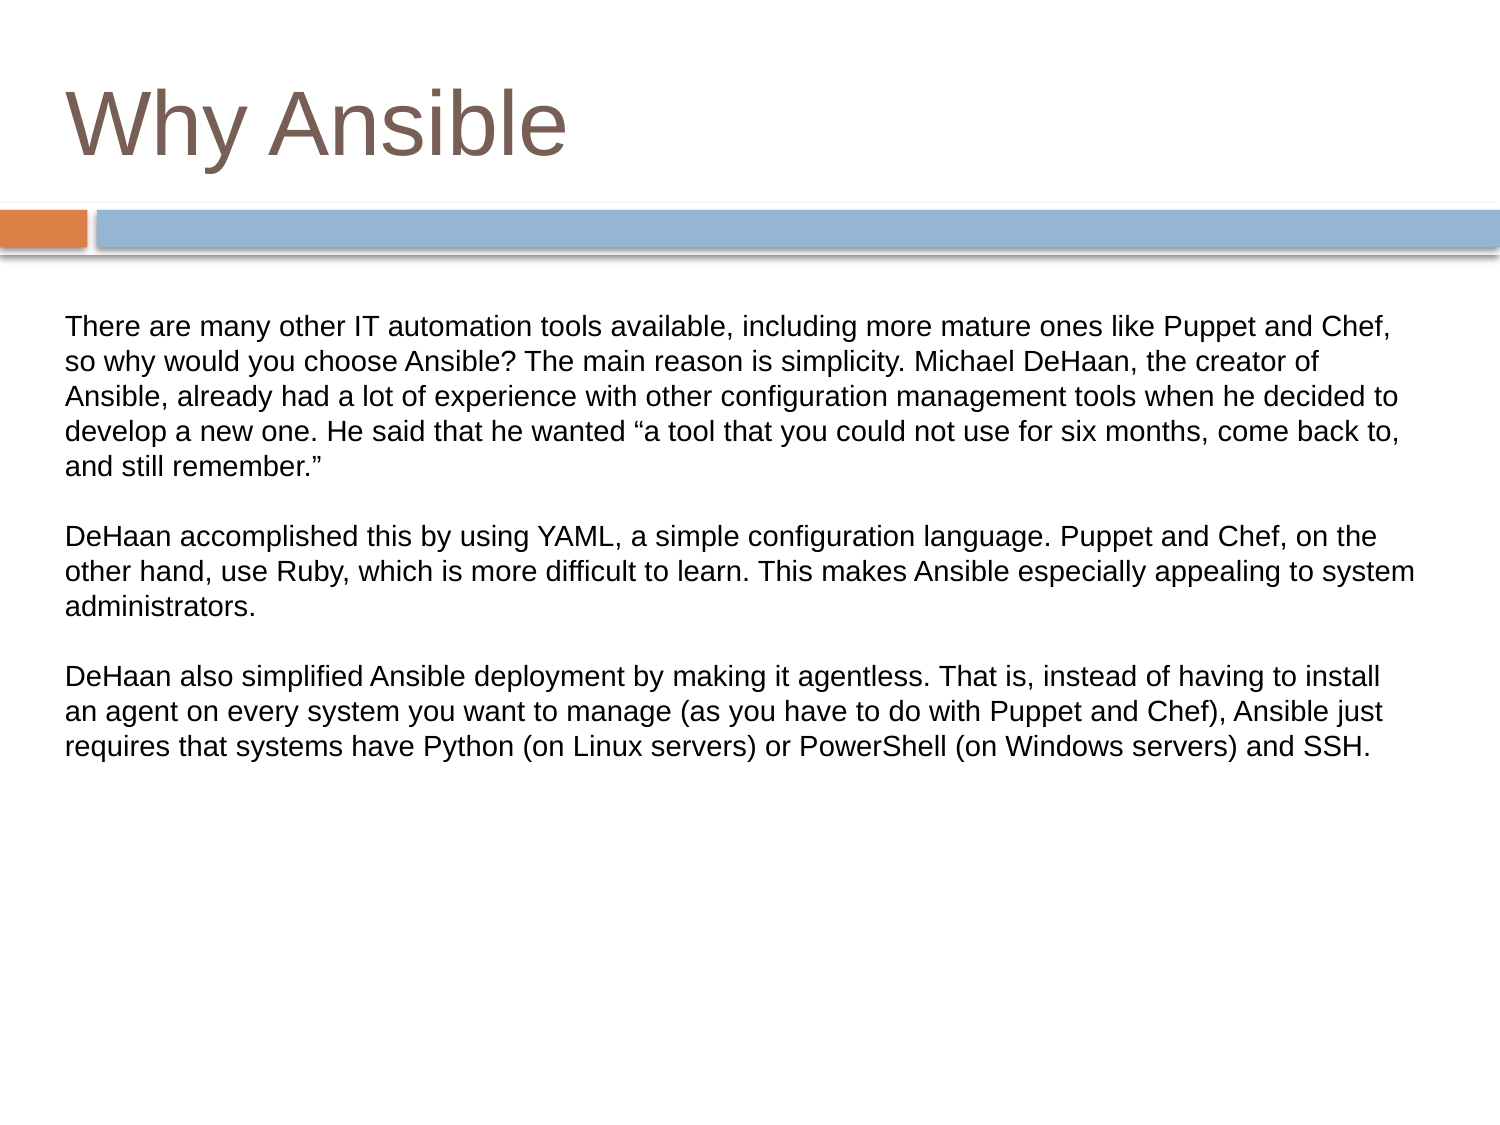

# Why Ansible
There are many other IT automation tools available, including more mature ones like Puppet and Chef, so why would you choose Ansible? The main reason is simplicity. Michael DeHaan, the creator of Ansible, already had a lot of experience with other configuration management tools when he decided to develop a new one. He said that he wanted “a tool that you could not use for six months, come back to, and still remember.”

DeHaan accomplished this by using YAML, a simple configuration language. Puppet and Chef, on the other hand, use Ruby, which is more difficult to learn. This makes Ansible especially appealing to system administrators.

DeHaan also simplified Ansible deployment by making it agentless. That is, instead of having to install an agent on every system you want to manage (as you have to do with Puppet and Chef), Ansible just requires that systems have Python (on Linux servers) or PowerShell (on Windows servers) and SSH.